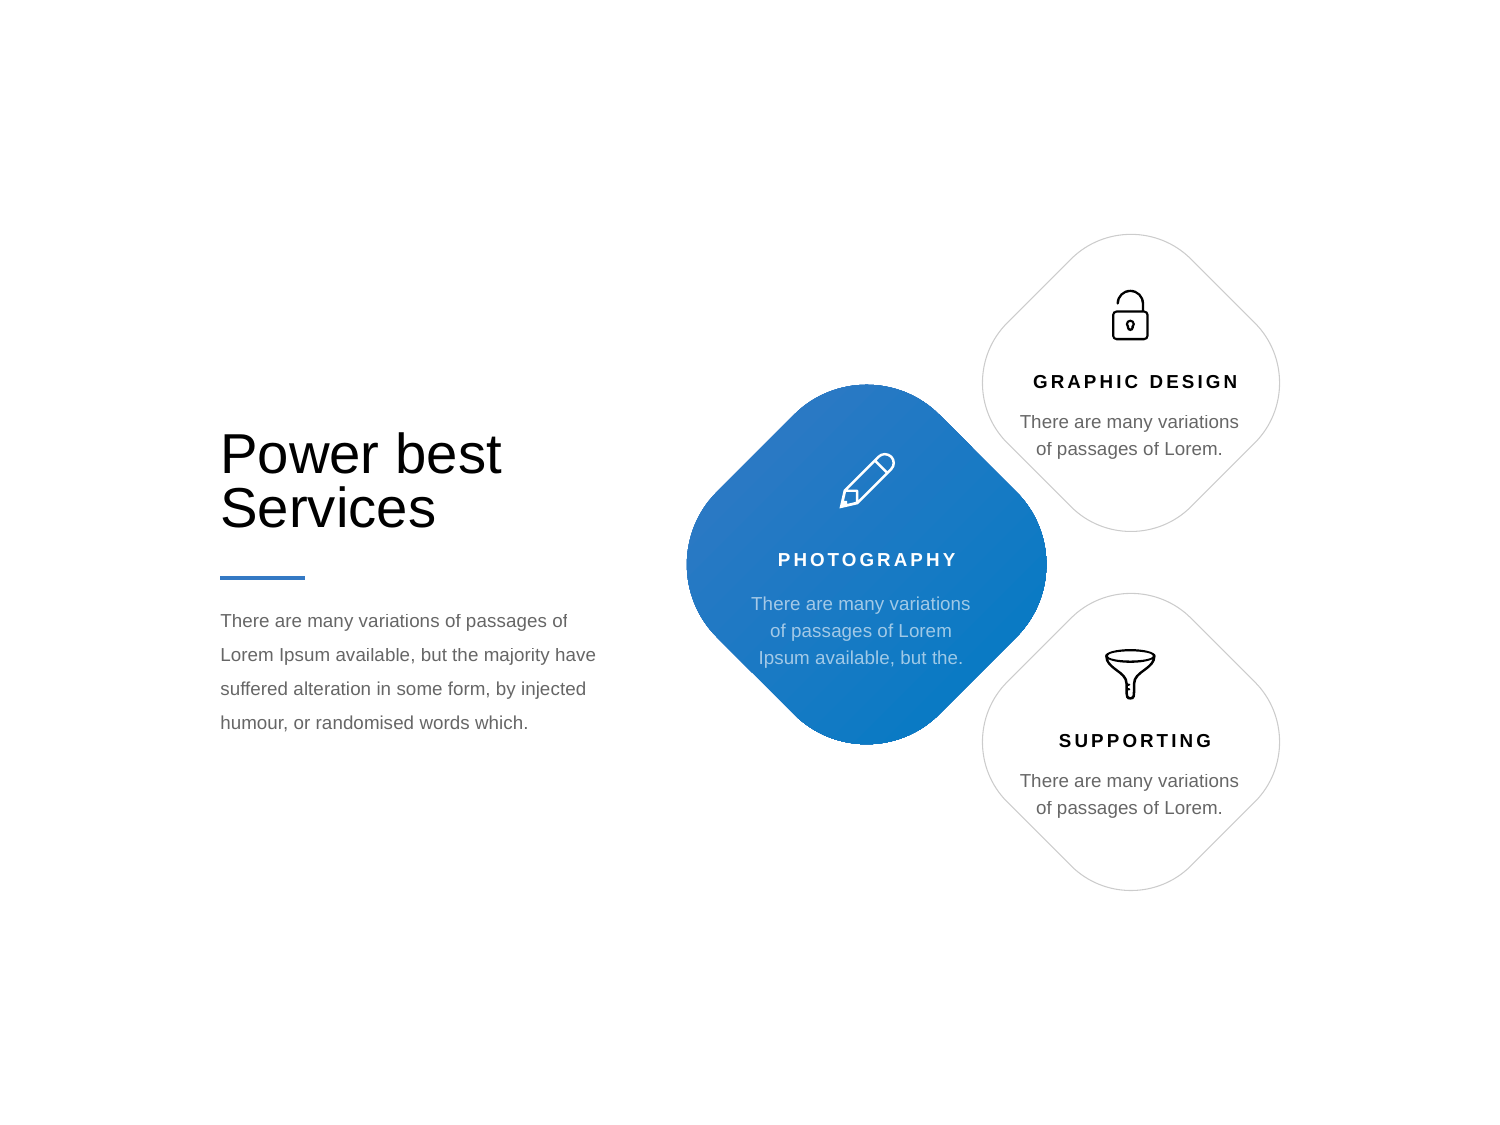

GRAPHIC DESIGN

There are many variations of passages of Lorem.
Power best
Services

PHOTOGRAPHY
There are many variations of passages of Lorem Ipsum available, but the.

There are many variations of passages of Lorem Ipsum available, but the majority have suffered alteration in some form, by injected humour, or randomised words which.

SUPPORTING
There are many variations of passages of Lorem.